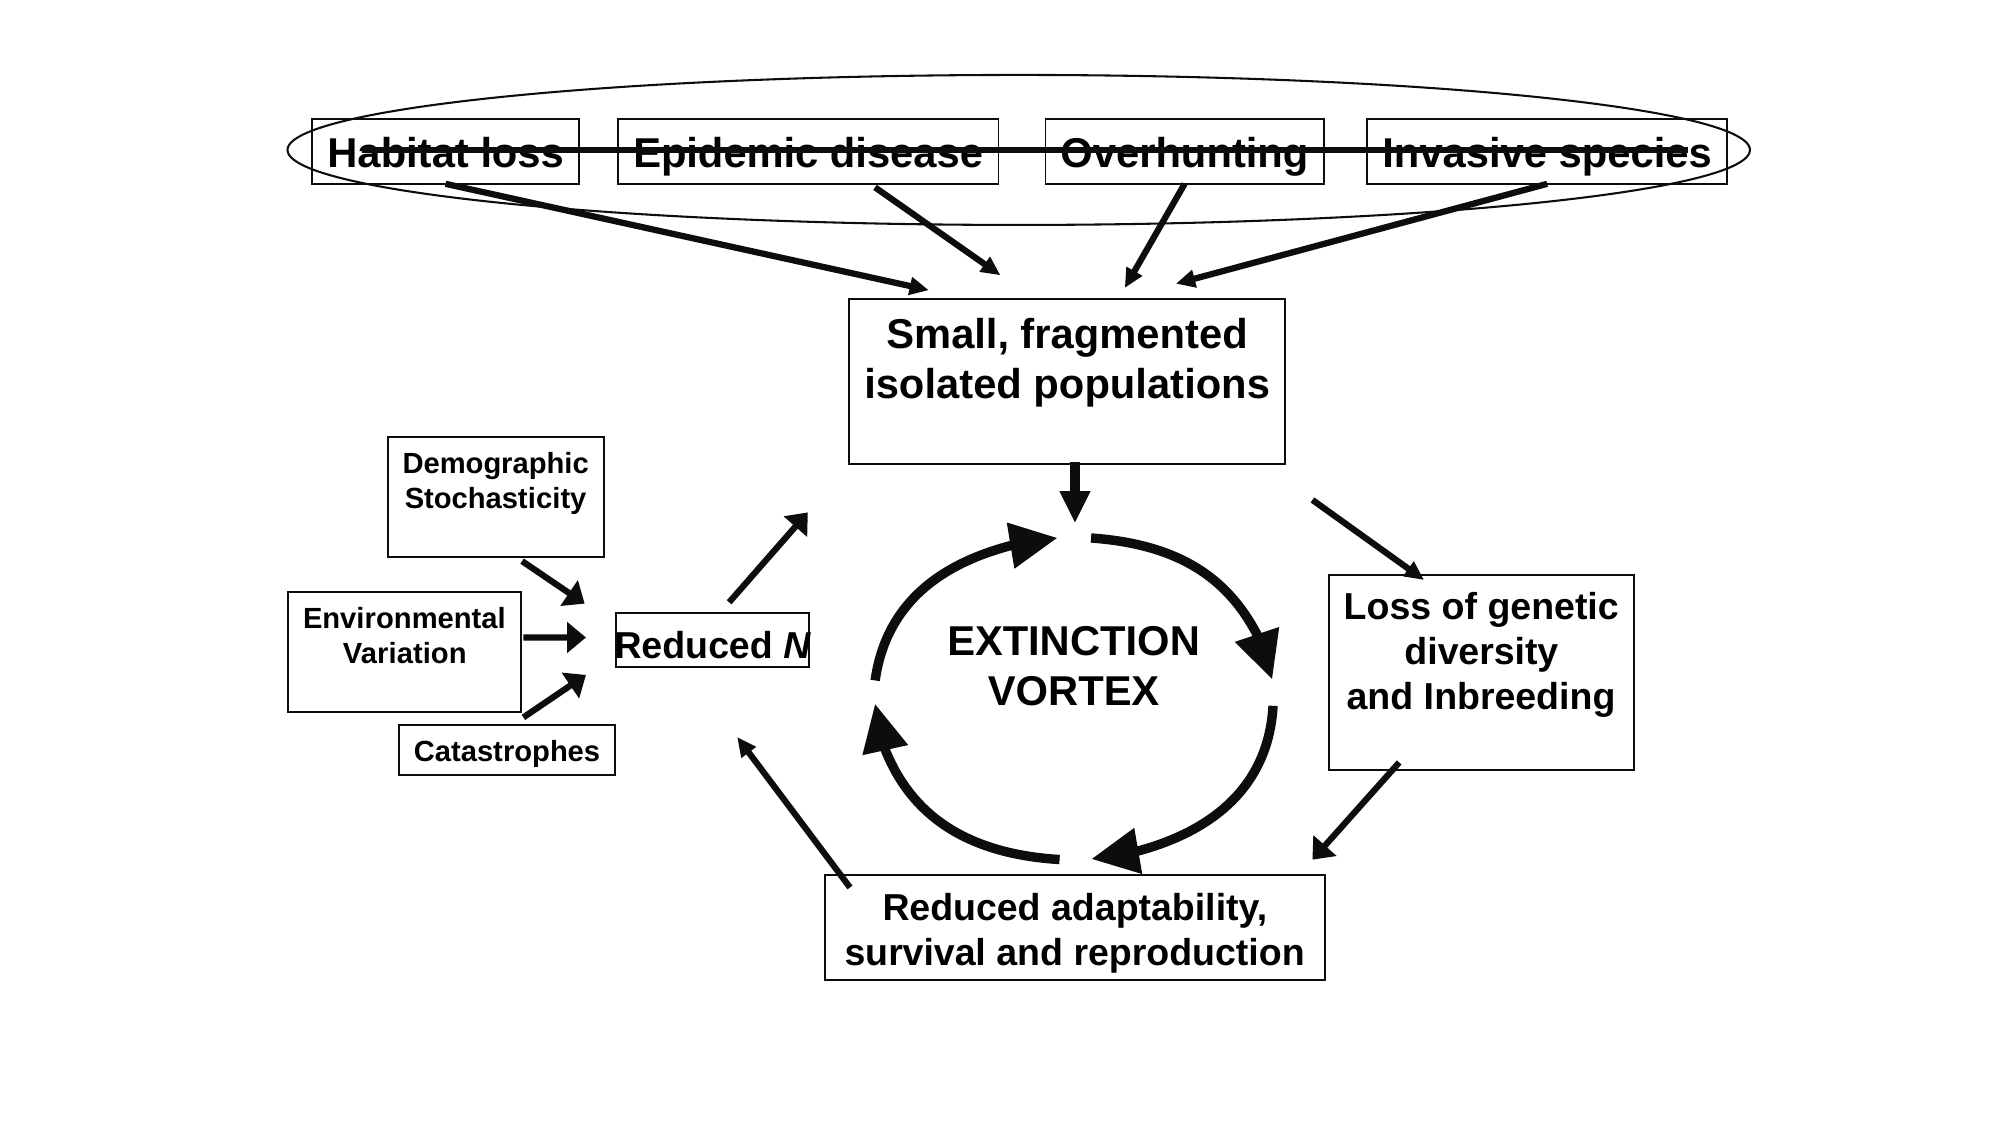

Habitat loss
Epidemic disease
Overhunting
Invasive species
Small, fragmented
isolated populations

Demographic
Stochasticity

Environmental
Variation

Catastrophes

Reduced N

Loss of genetic
diversity
and Inbreeding

EXTINCTION
VORTEX

Reduced adaptability, survival and reproduction